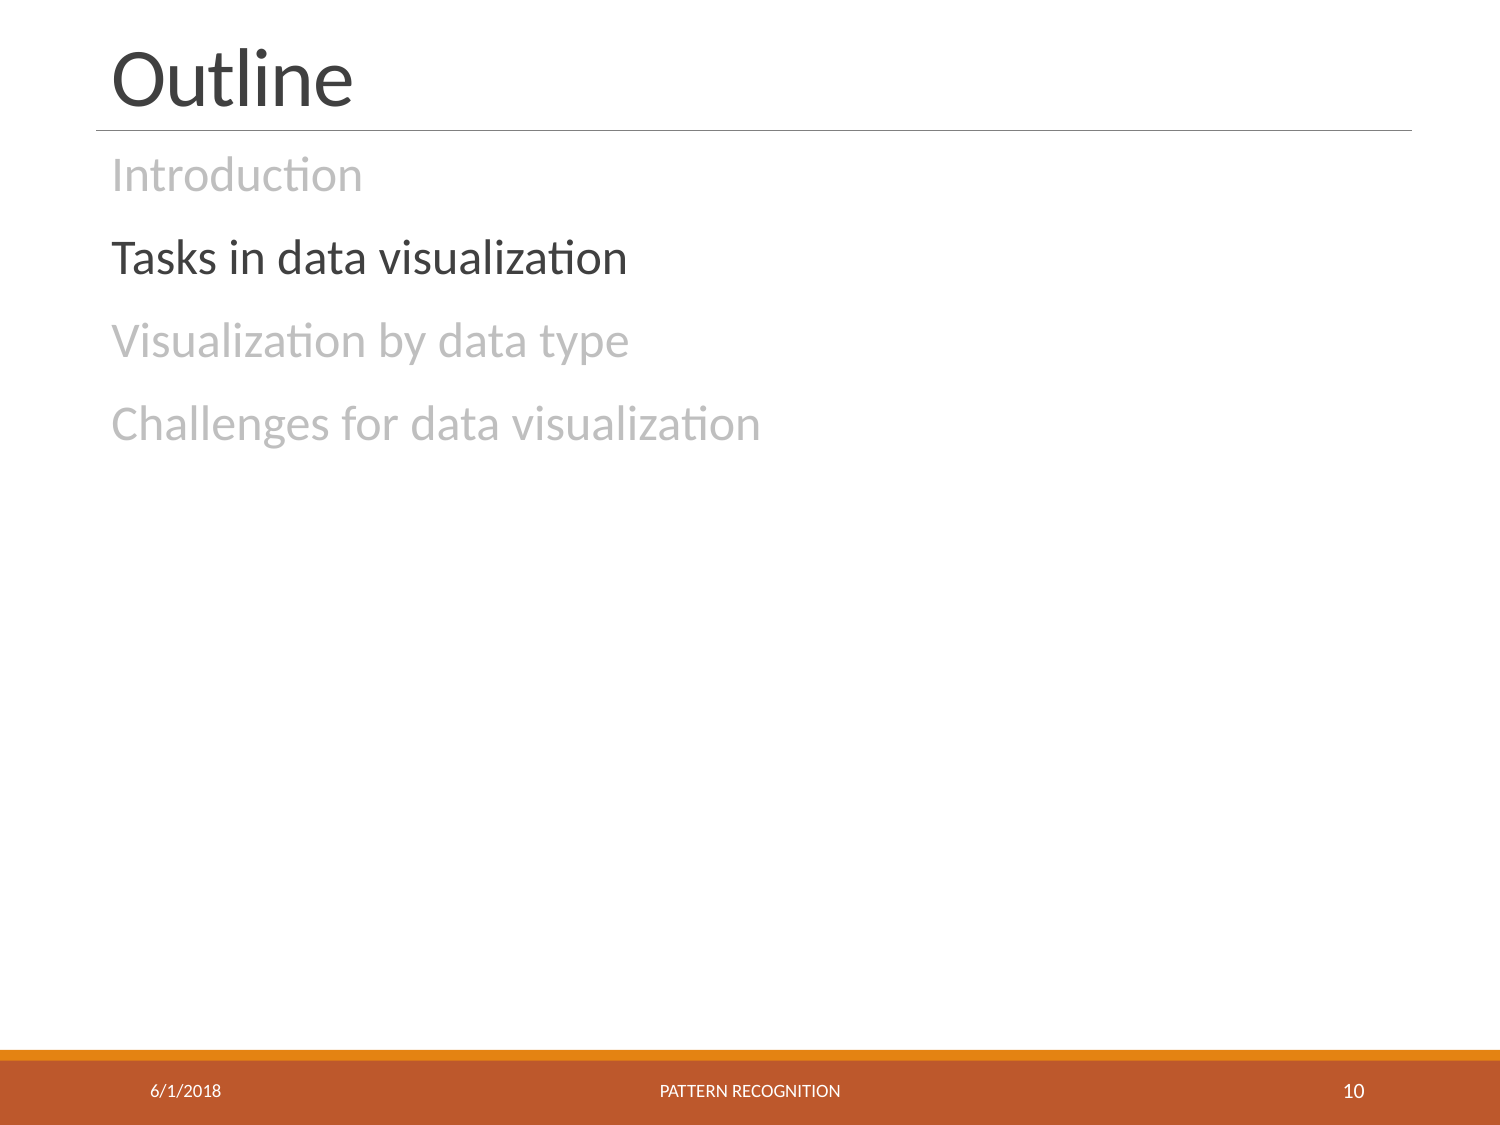

# Outline
Introduction
Tasks in data visualization
Visualization by data type
Challenges for data visualization
6/1/2018
Pattern recognition
10